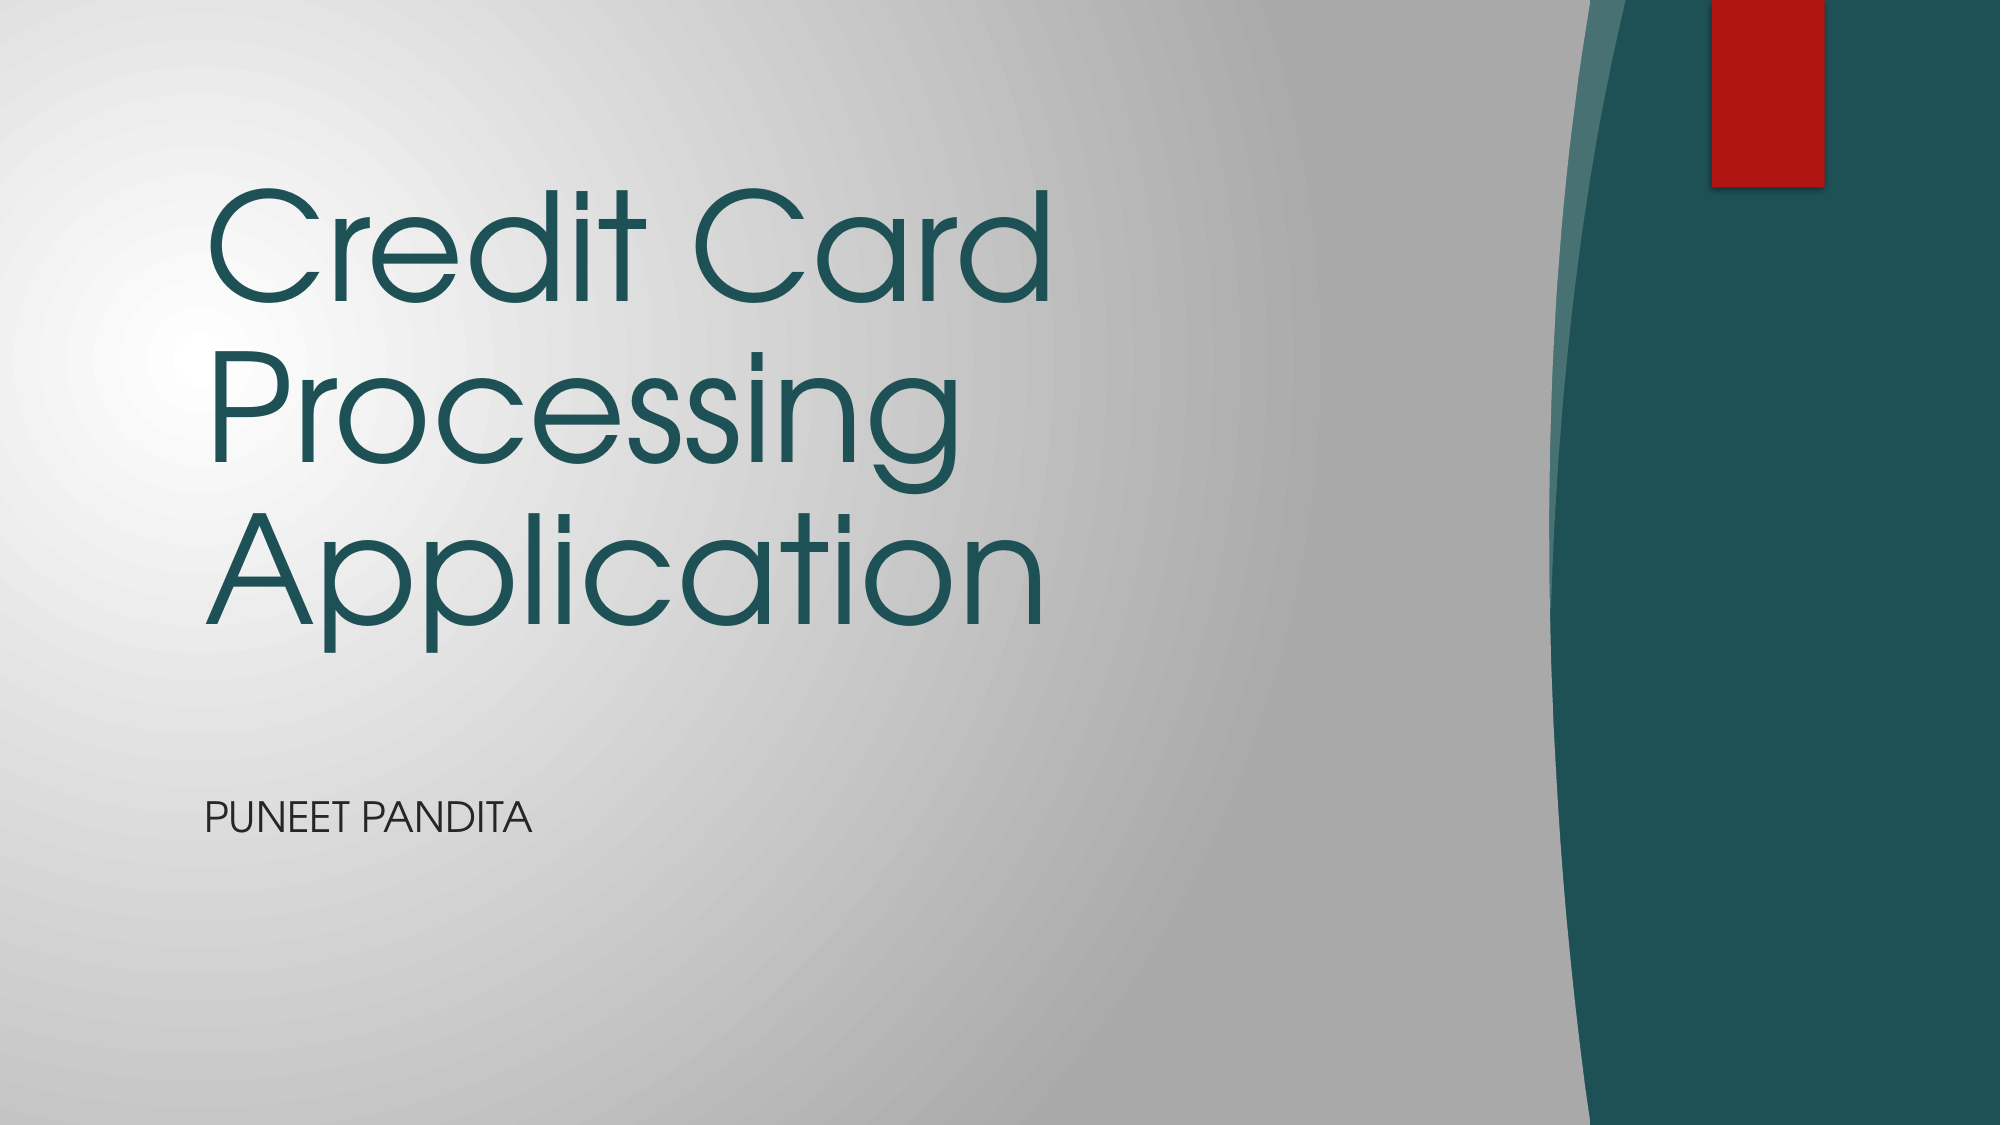

# Credit Card Processing Application
Puneet Pandita